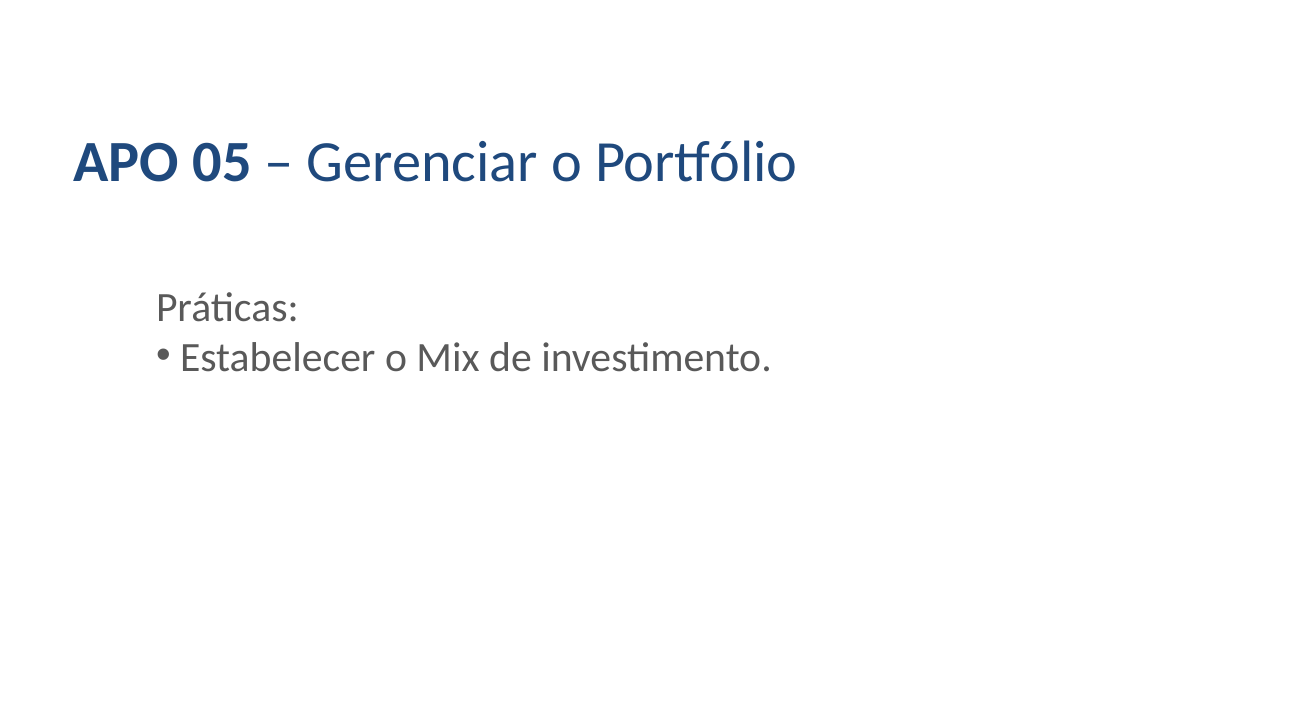

APO 05 – Gerenciar o Portfólio

Práticas:
 Estabelecer o Mix de investimento.